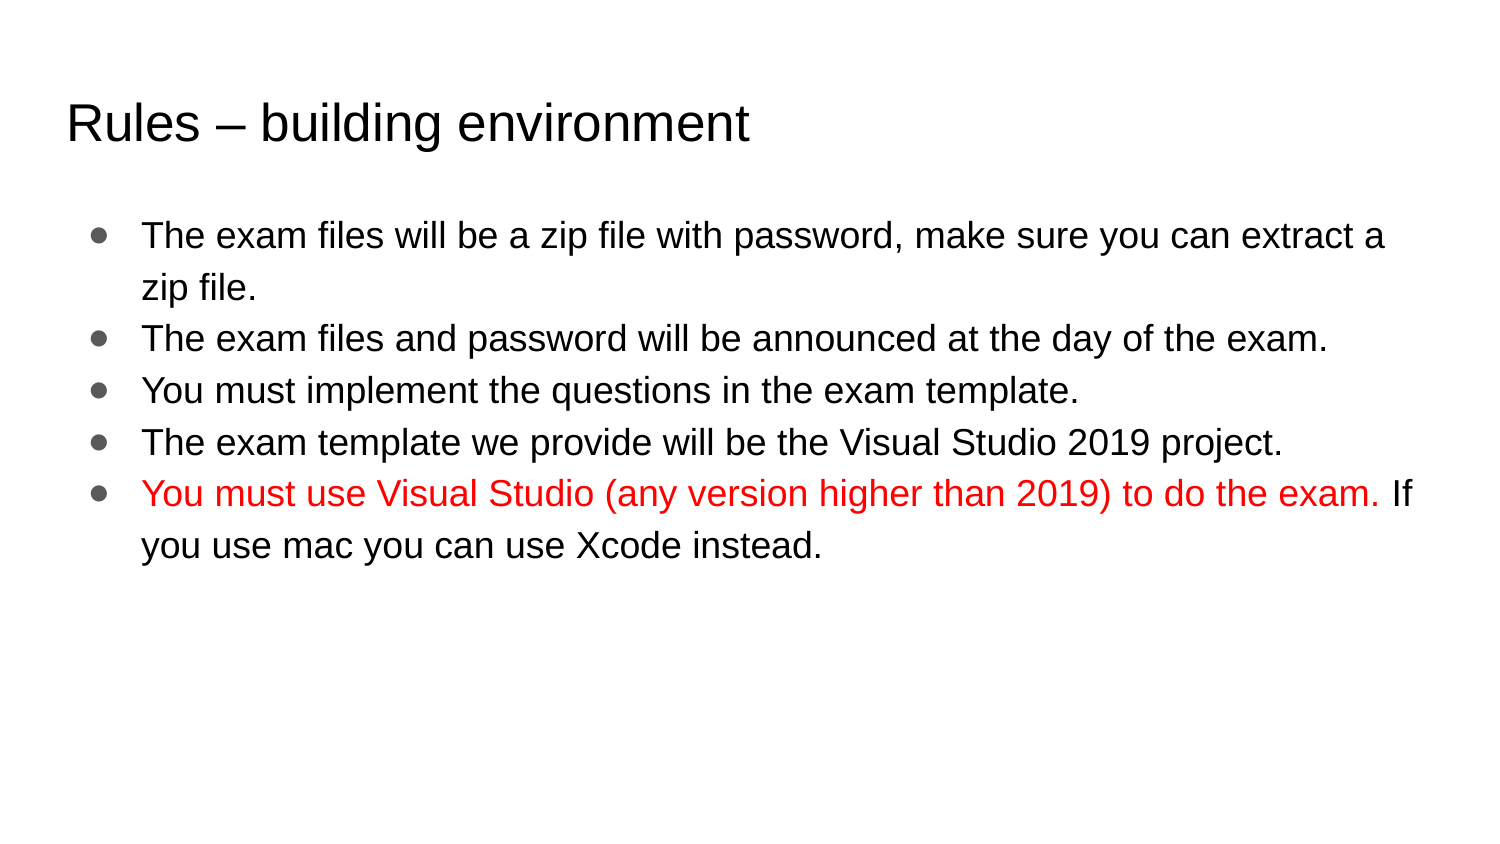

# Rules – building environment
The exam files will be a zip file with password, make sure you can extract a zip file.
The exam files and password will be announced at the day of the exam.
You must implement the questions in the exam template.
The exam template we provide will be the Visual Studio 2019 project.
You must use Visual Studio (any version higher than 2019) to do the exam. If you use mac you can use Xcode instead.